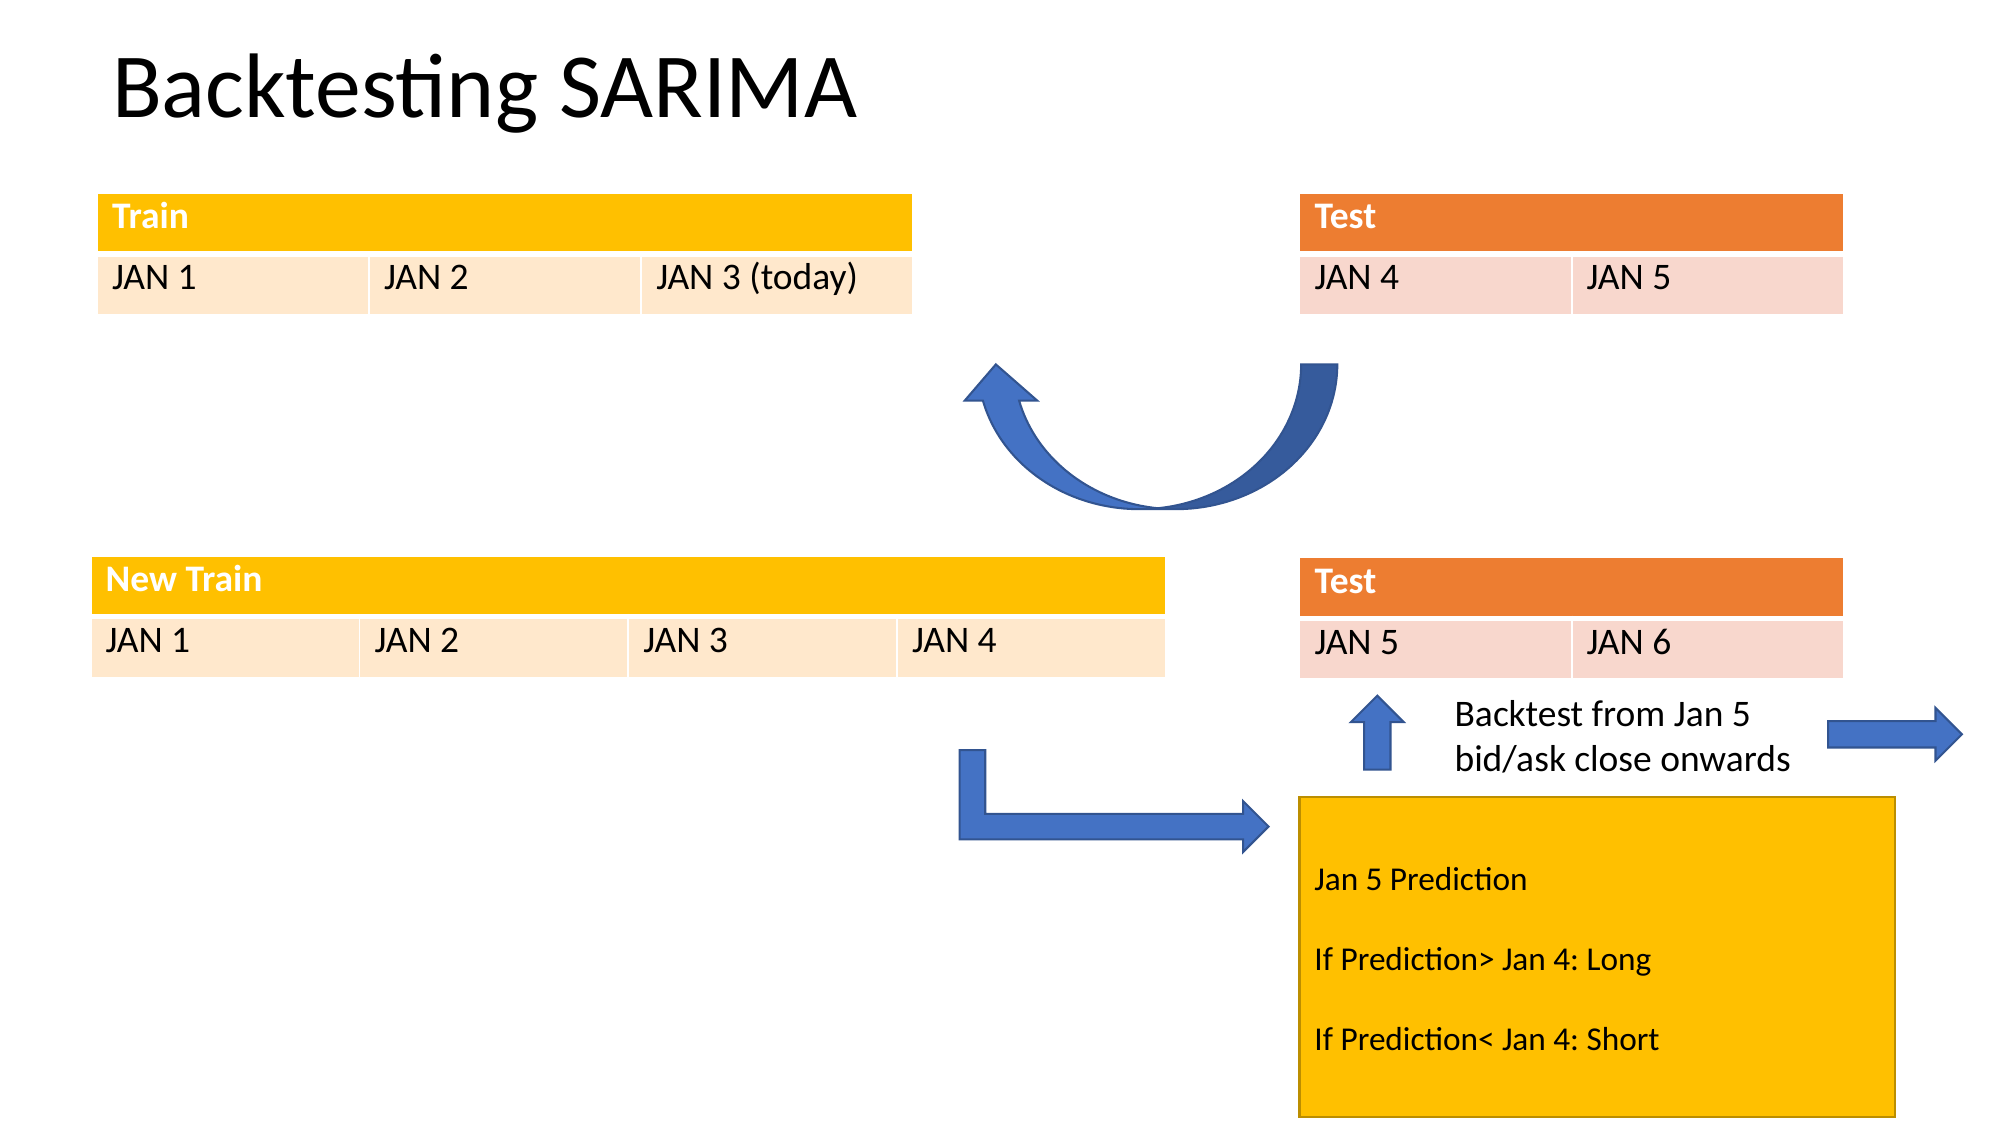

# Backtesting SARIMA
| Train |  |  |
| --- | --- | --- |
| JAN 1 | JAN 2 | JAN 3 (today) |
| Test |  |
| --- | --- |
| JAN 4 | JAN 5 |

| New Train |  |  |  |
| --- | --- | --- | --- |
| JAN 1 | JAN 2 | JAN 3 | JAN 4 |
| Test |  |
| --- | --- |
| JAN 5 | JAN 6 |

Backtest from Jan 5 bid/ask close onwards

Jan 5 Prediction

If Prediction> Jan 4: Long

If Prediction< Jan 4: Short